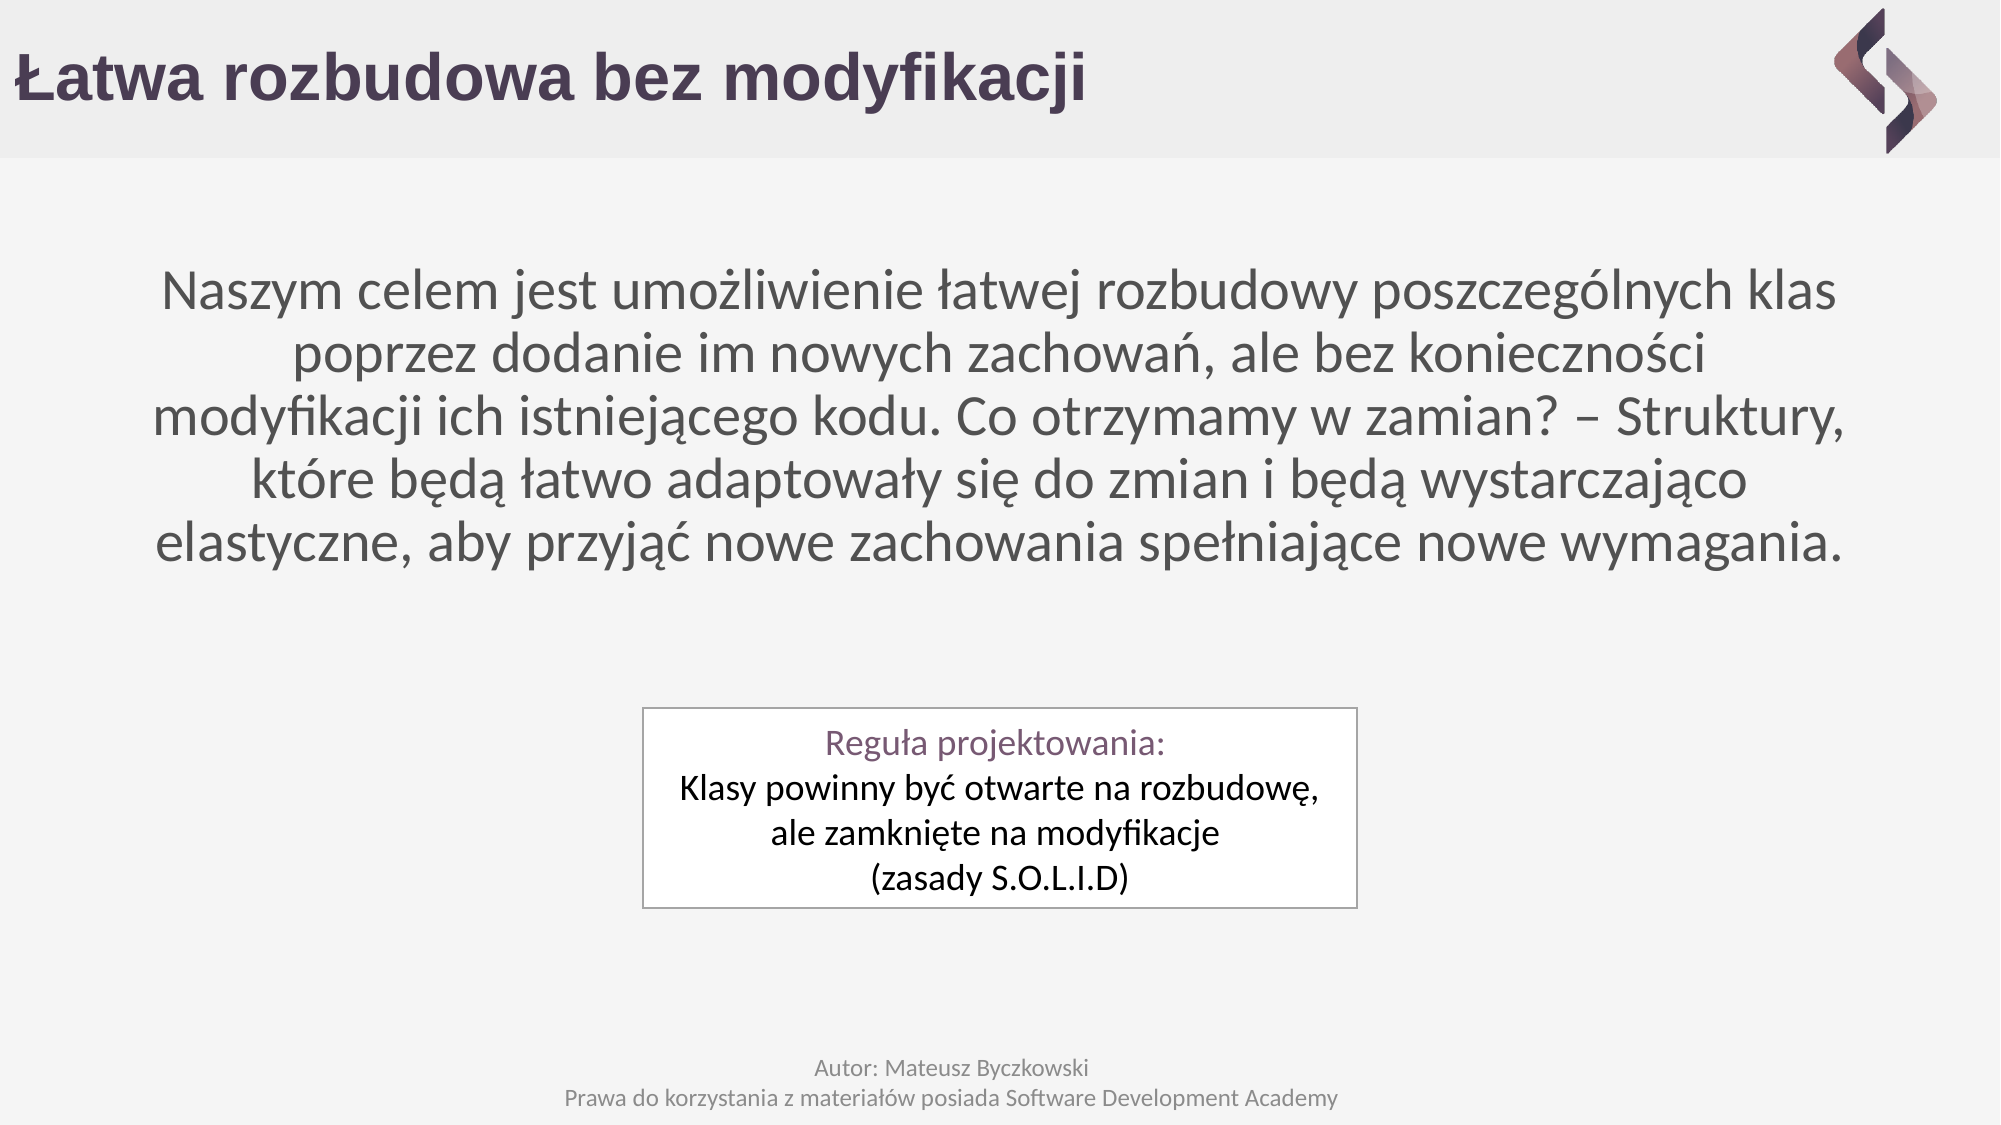

# Łatwa rozbudowa bez modyfikacji
Naszym celem jest umożliwienie łatwej rozbudowy poszczególnych klas poprzez dodanie im nowych zachowań, ale bez konieczności modyfikacji ich istniejącego kodu. Co otrzymamy w zamian? – Struktury, które będą łatwo adaptowały się do zmian i będą wystarczająco elastyczne, aby przyjąć nowe zachowania spełniające nowe wymagania.

Reguła projektowania:
Klasy powinny być otwarte na rozbudowę, ale zamknięte na modyfikacje
(zasady S.O.L.I.D)
Autor: Mateusz Byczkowski
Prawa do korzystania z materiałów posiada Software Development Academy